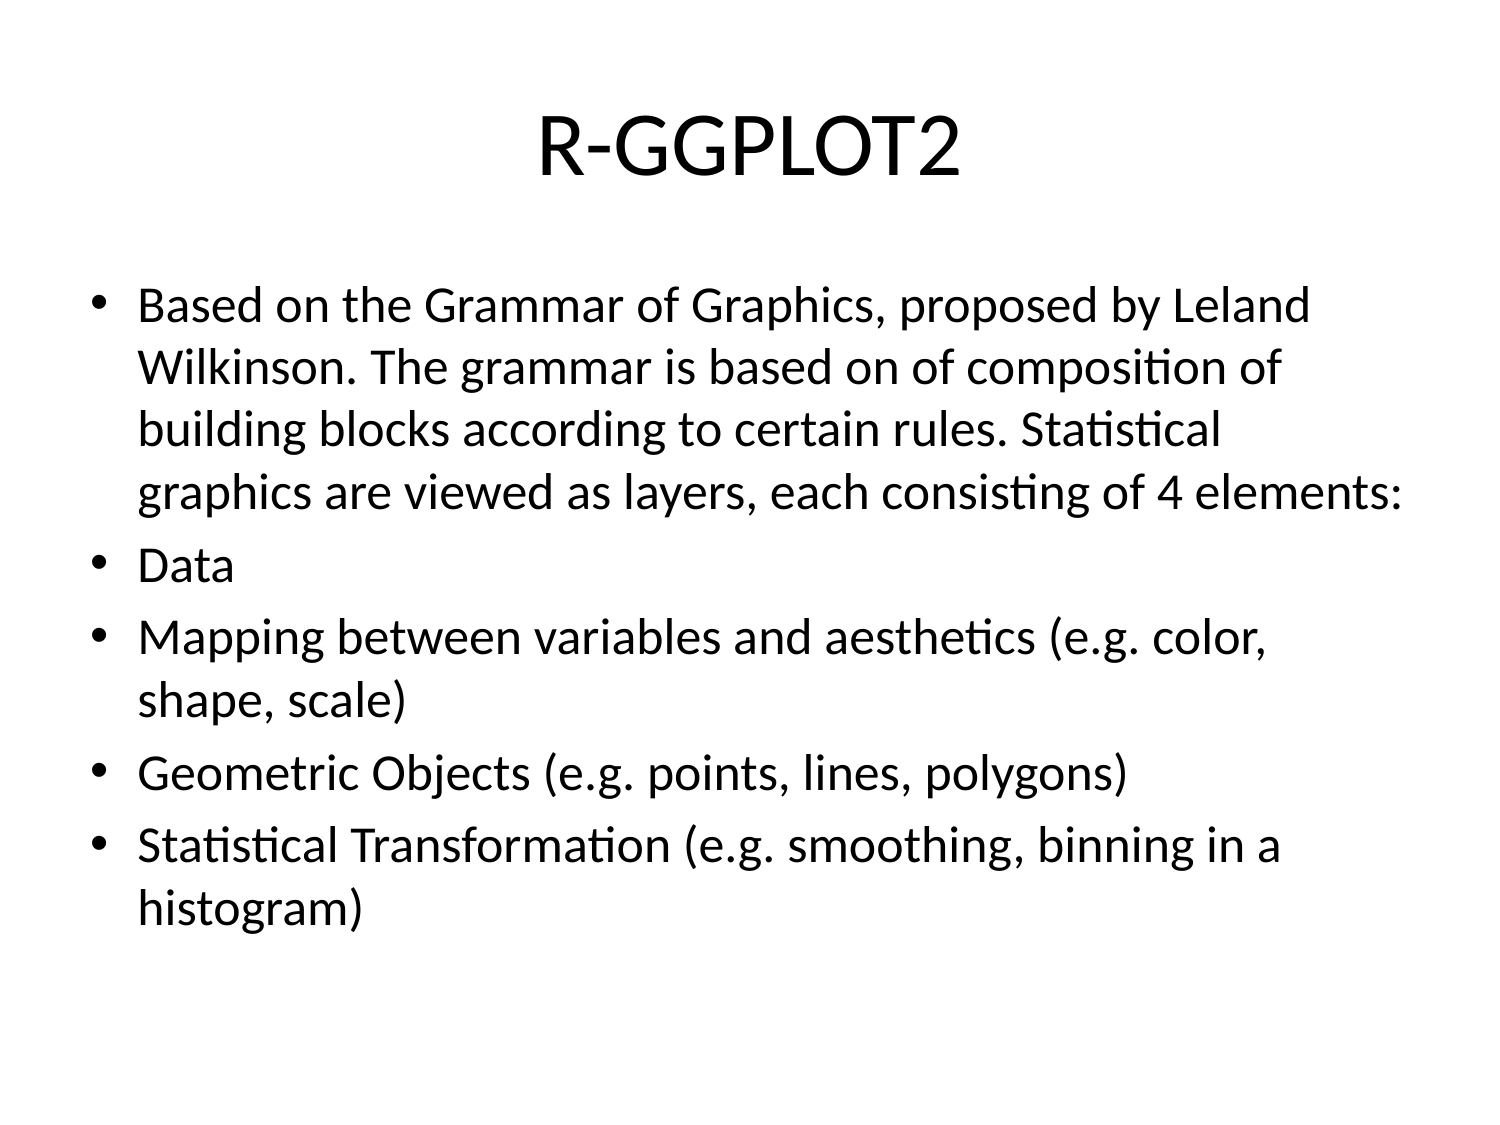

# R-GGPLOT2
Based on the Grammar of Graphics, proposed by Leland Wilkinson. The grammar is based on of composition of building blocks according to certain rules. Statistical graphics are viewed as layers, each consisting of 4 elements:
Data
Mapping between variables and aesthetics (e.g. color, shape, scale)
Geometric Objects (e.g. points, lines, polygons)
Statistical Transformation (e.g. smoothing, binning in a histogram)